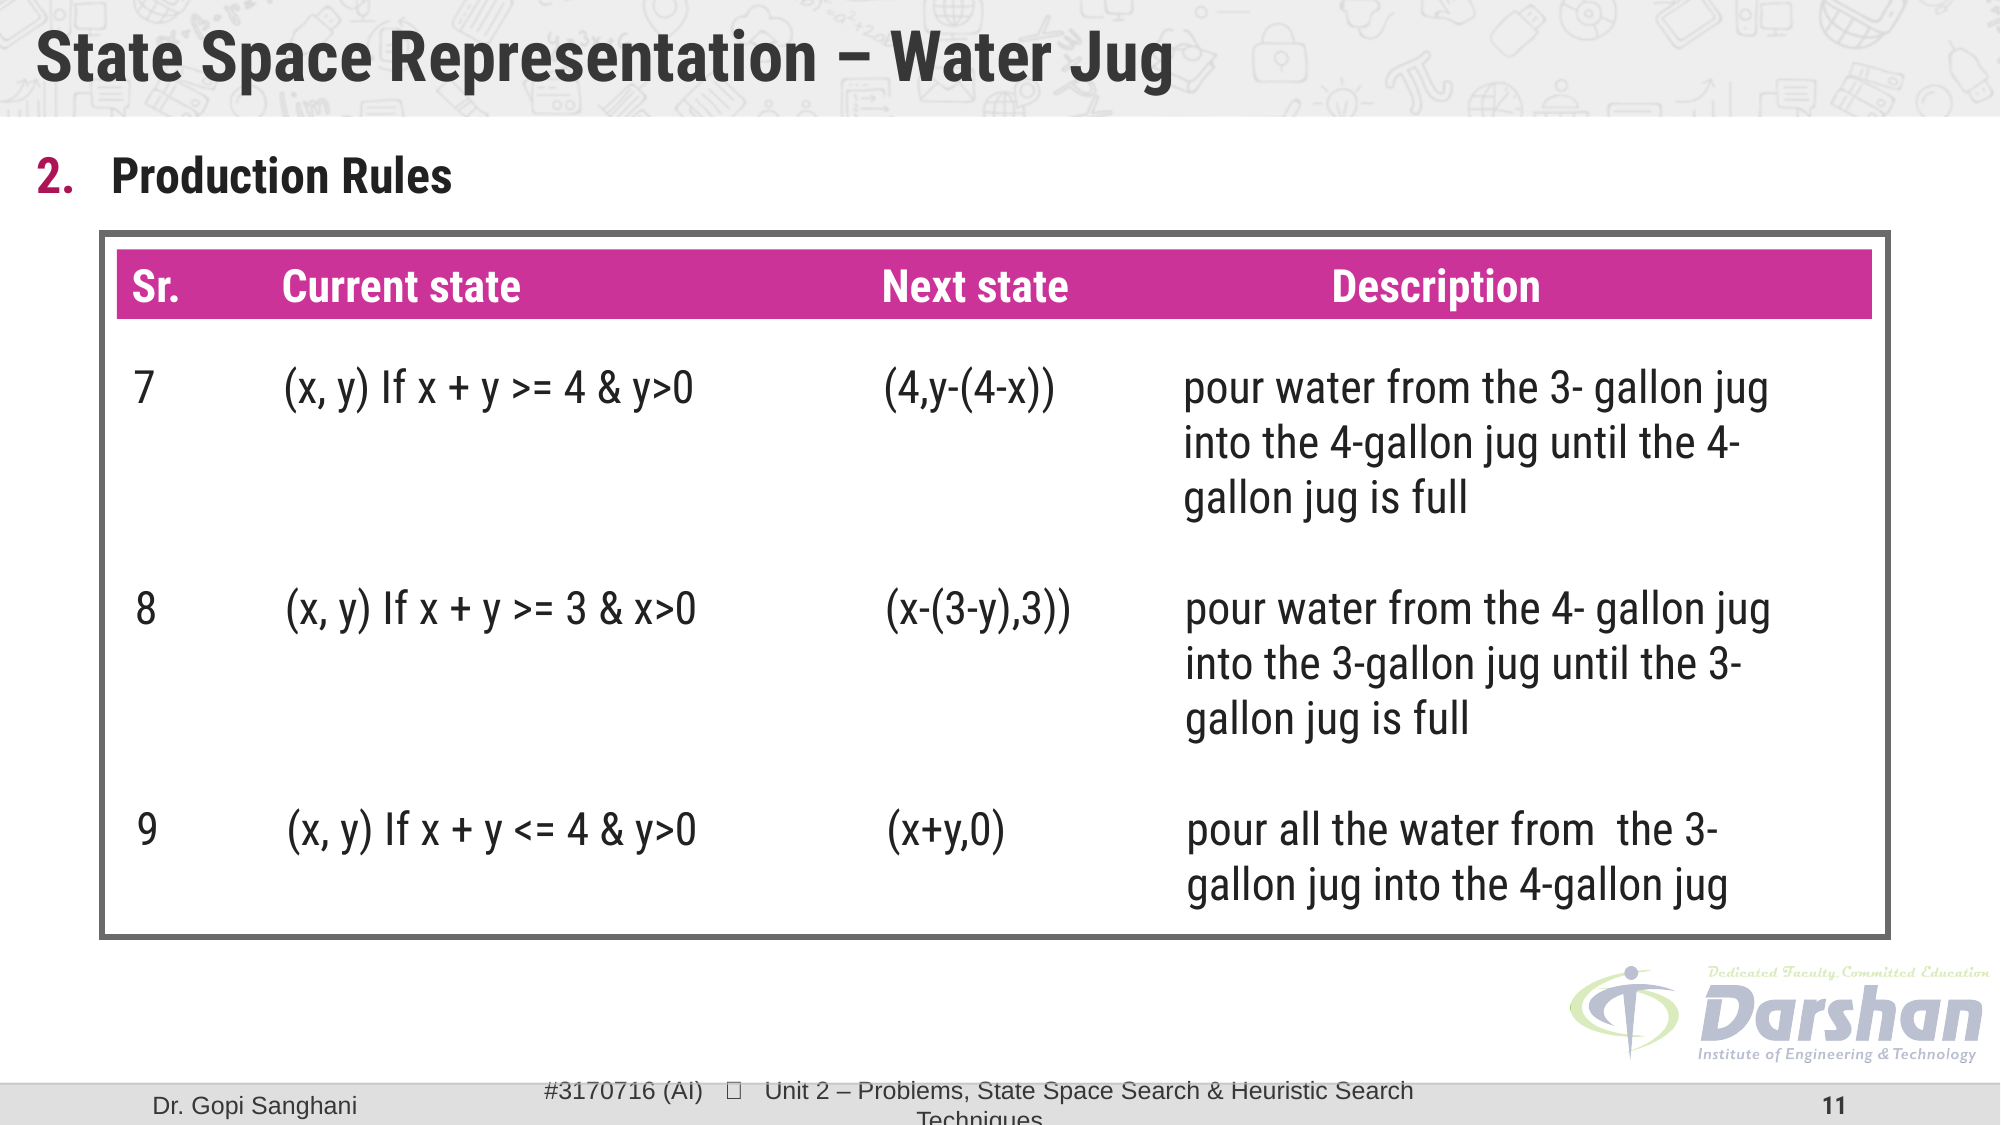

# State Space Representation – Water Jug
Production Rules

Sr.	Current state			Next state 		Description
7	(x, y) If x + y >= 4 & y>0		(4,y-(4-x))	pour water from the 3- gallon jug 								into the 4-gallon jug until the 4-								gallon jug is full
8	(x, y) If x + y >= 3 & x>0 		(x-(3-y),3))	pour water from the 4- gallon jug 								into the 3-gallon jug until the 3-								gallon jug is full
9	(x, y) If x + y <= 4 & y>0		(x+y,0)		pour all the water from  the 3-								gallon jug into the 4-gallon jug